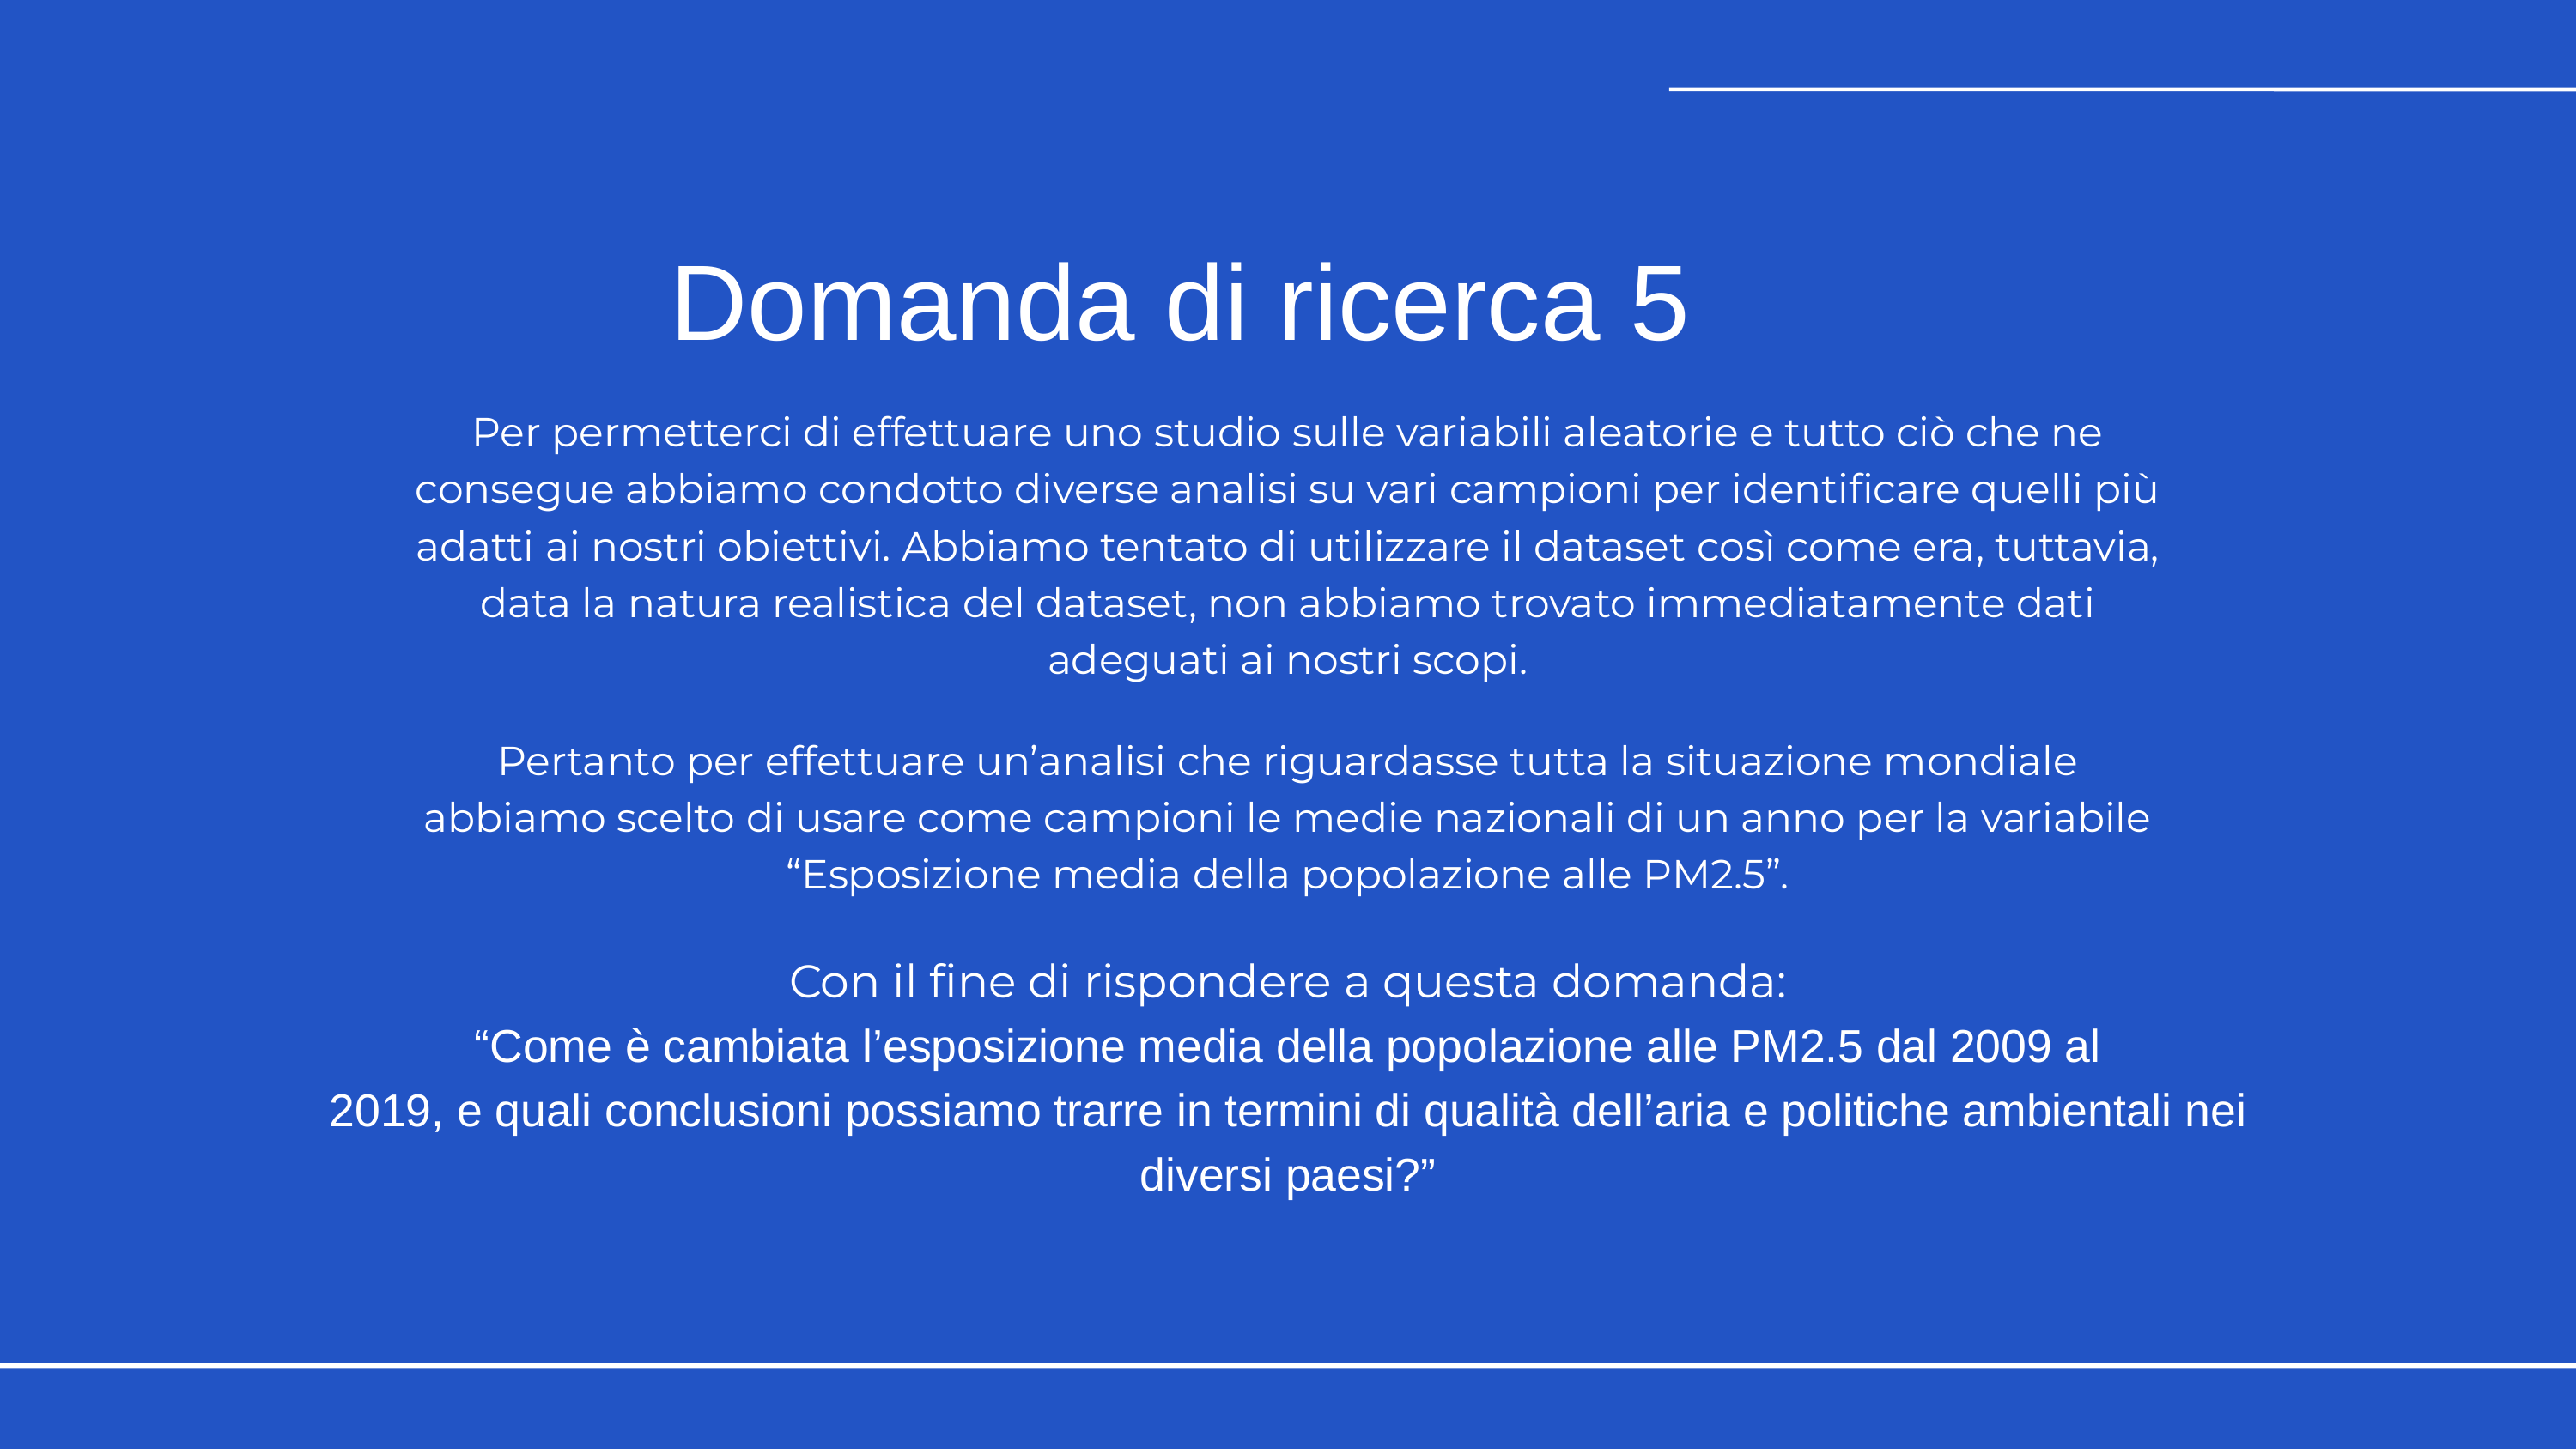

Domanda di ricerca 5
Per permetterci di effettuare uno studio sulle variabili aleatorie e tutto ciò che ne consegue abbiamo condotto diverse analisi su vari campioni per identificare quelli più adatti ai nostri obiettivi. Abbiamo tentato di utilizzare il dataset così come era, tuttavia, data la natura realistica del dataset, non abbiamo trovato immediatamente dati adeguati ai nostri scopi.
Pertanto per effettuare un’analisi che riguardasse tutta la situazione mondiale abbiamo scelto di usare come campioni le medie nazionali di un anno per la variabile “Esposizione media della popolazione alle PM2.5”.
Con il fine di rispondere a questa domanda:
“Come è cambiata l’esposizione media della popolazione alle PM2.5 dal 2009 al
2019, e quali conclusioni possiamo trarre in termini di qualità dell’aria e politiche ambientali nei diversi paesi?”